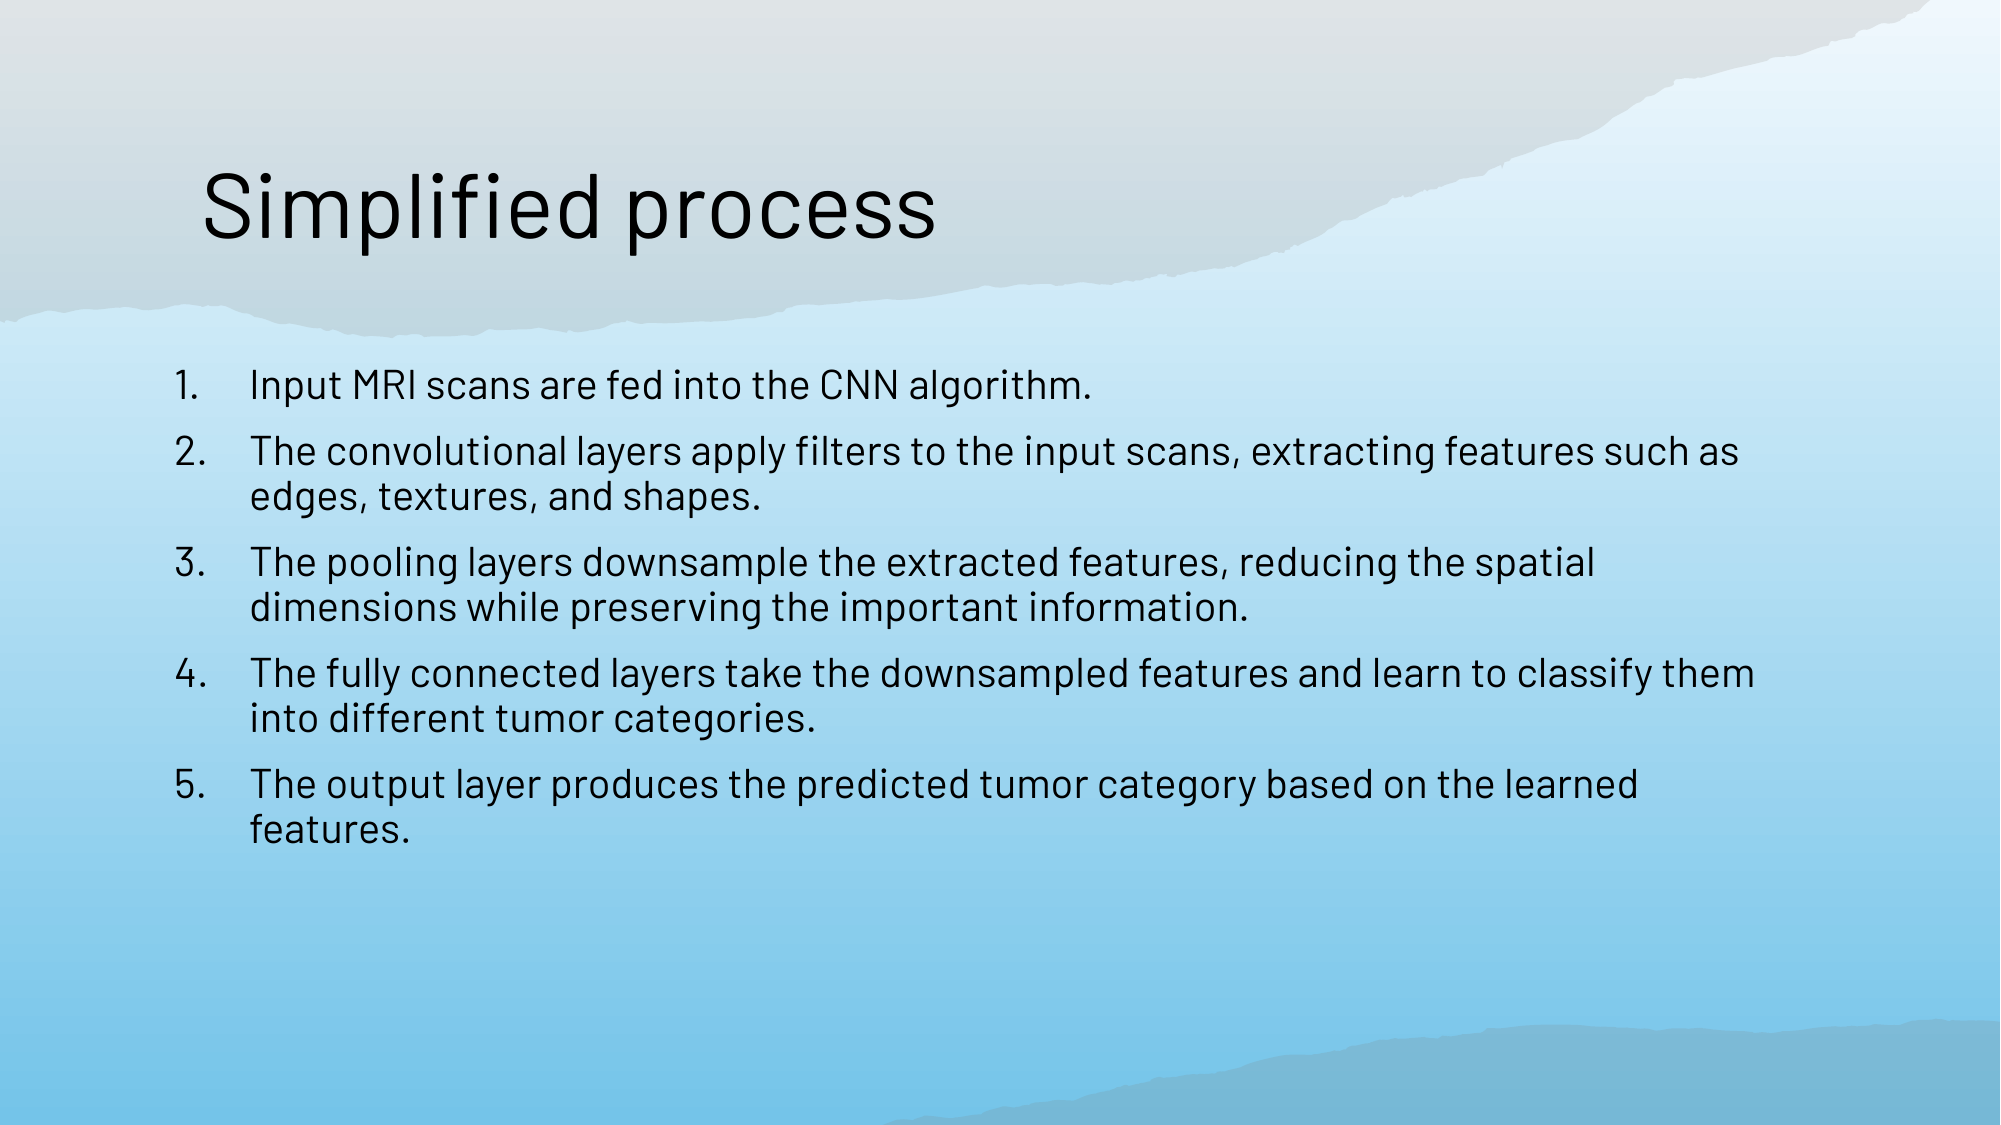

# Simplified process
Input MRI scans are fed into the CNN algorithm.
The convolutional layers apply filters to the input scans, extracting features such as edges, textures, and shapes.
The pooling layers downsample the extracted features, reducing the spatial dimensions while preserving the important information.
The fully connected layers take the downsampled features and learn to classify them into different tumor categories.
The output layer produces the predicted tumor category based on the learned features.